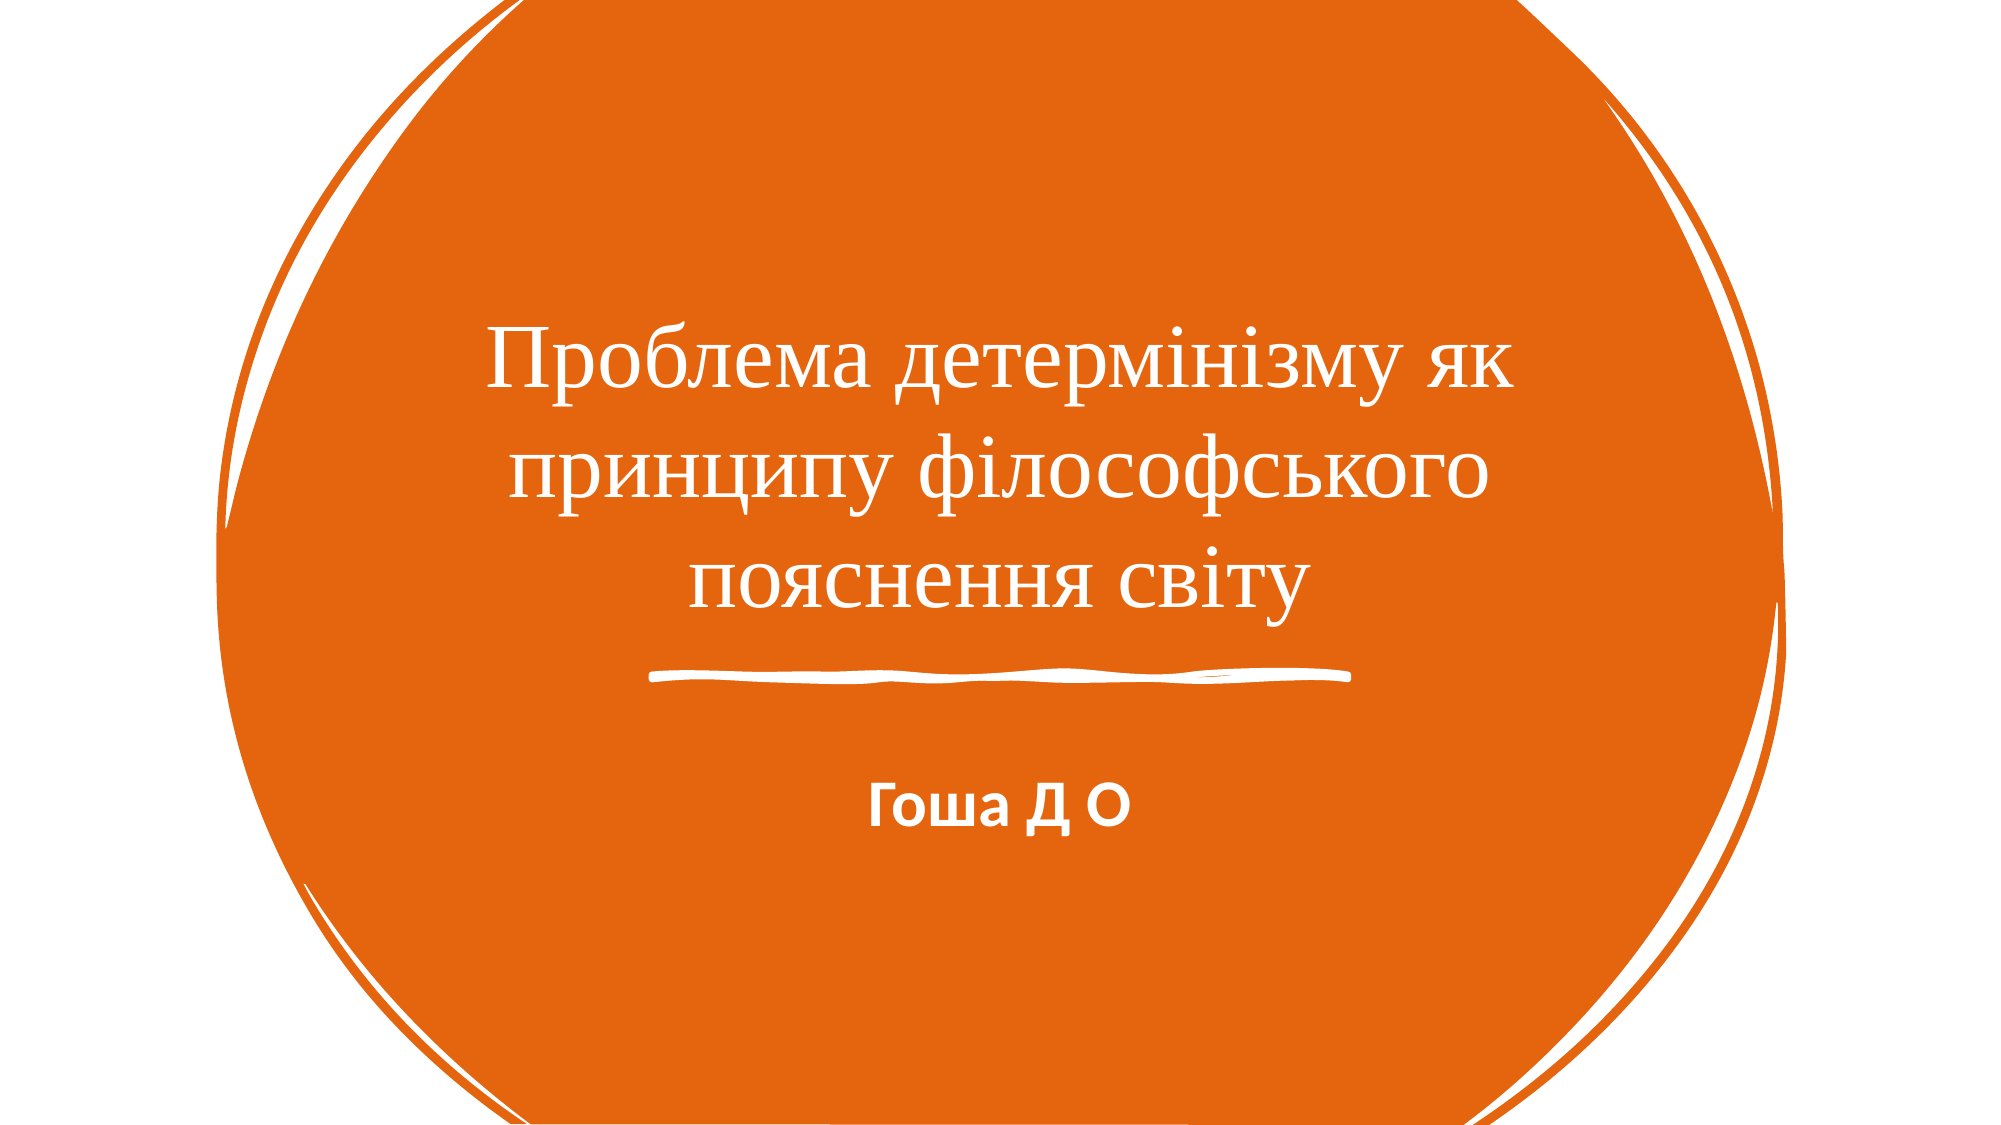

# Проблема детермінізму як принципу філософського пояснення світу
Гоша Д О